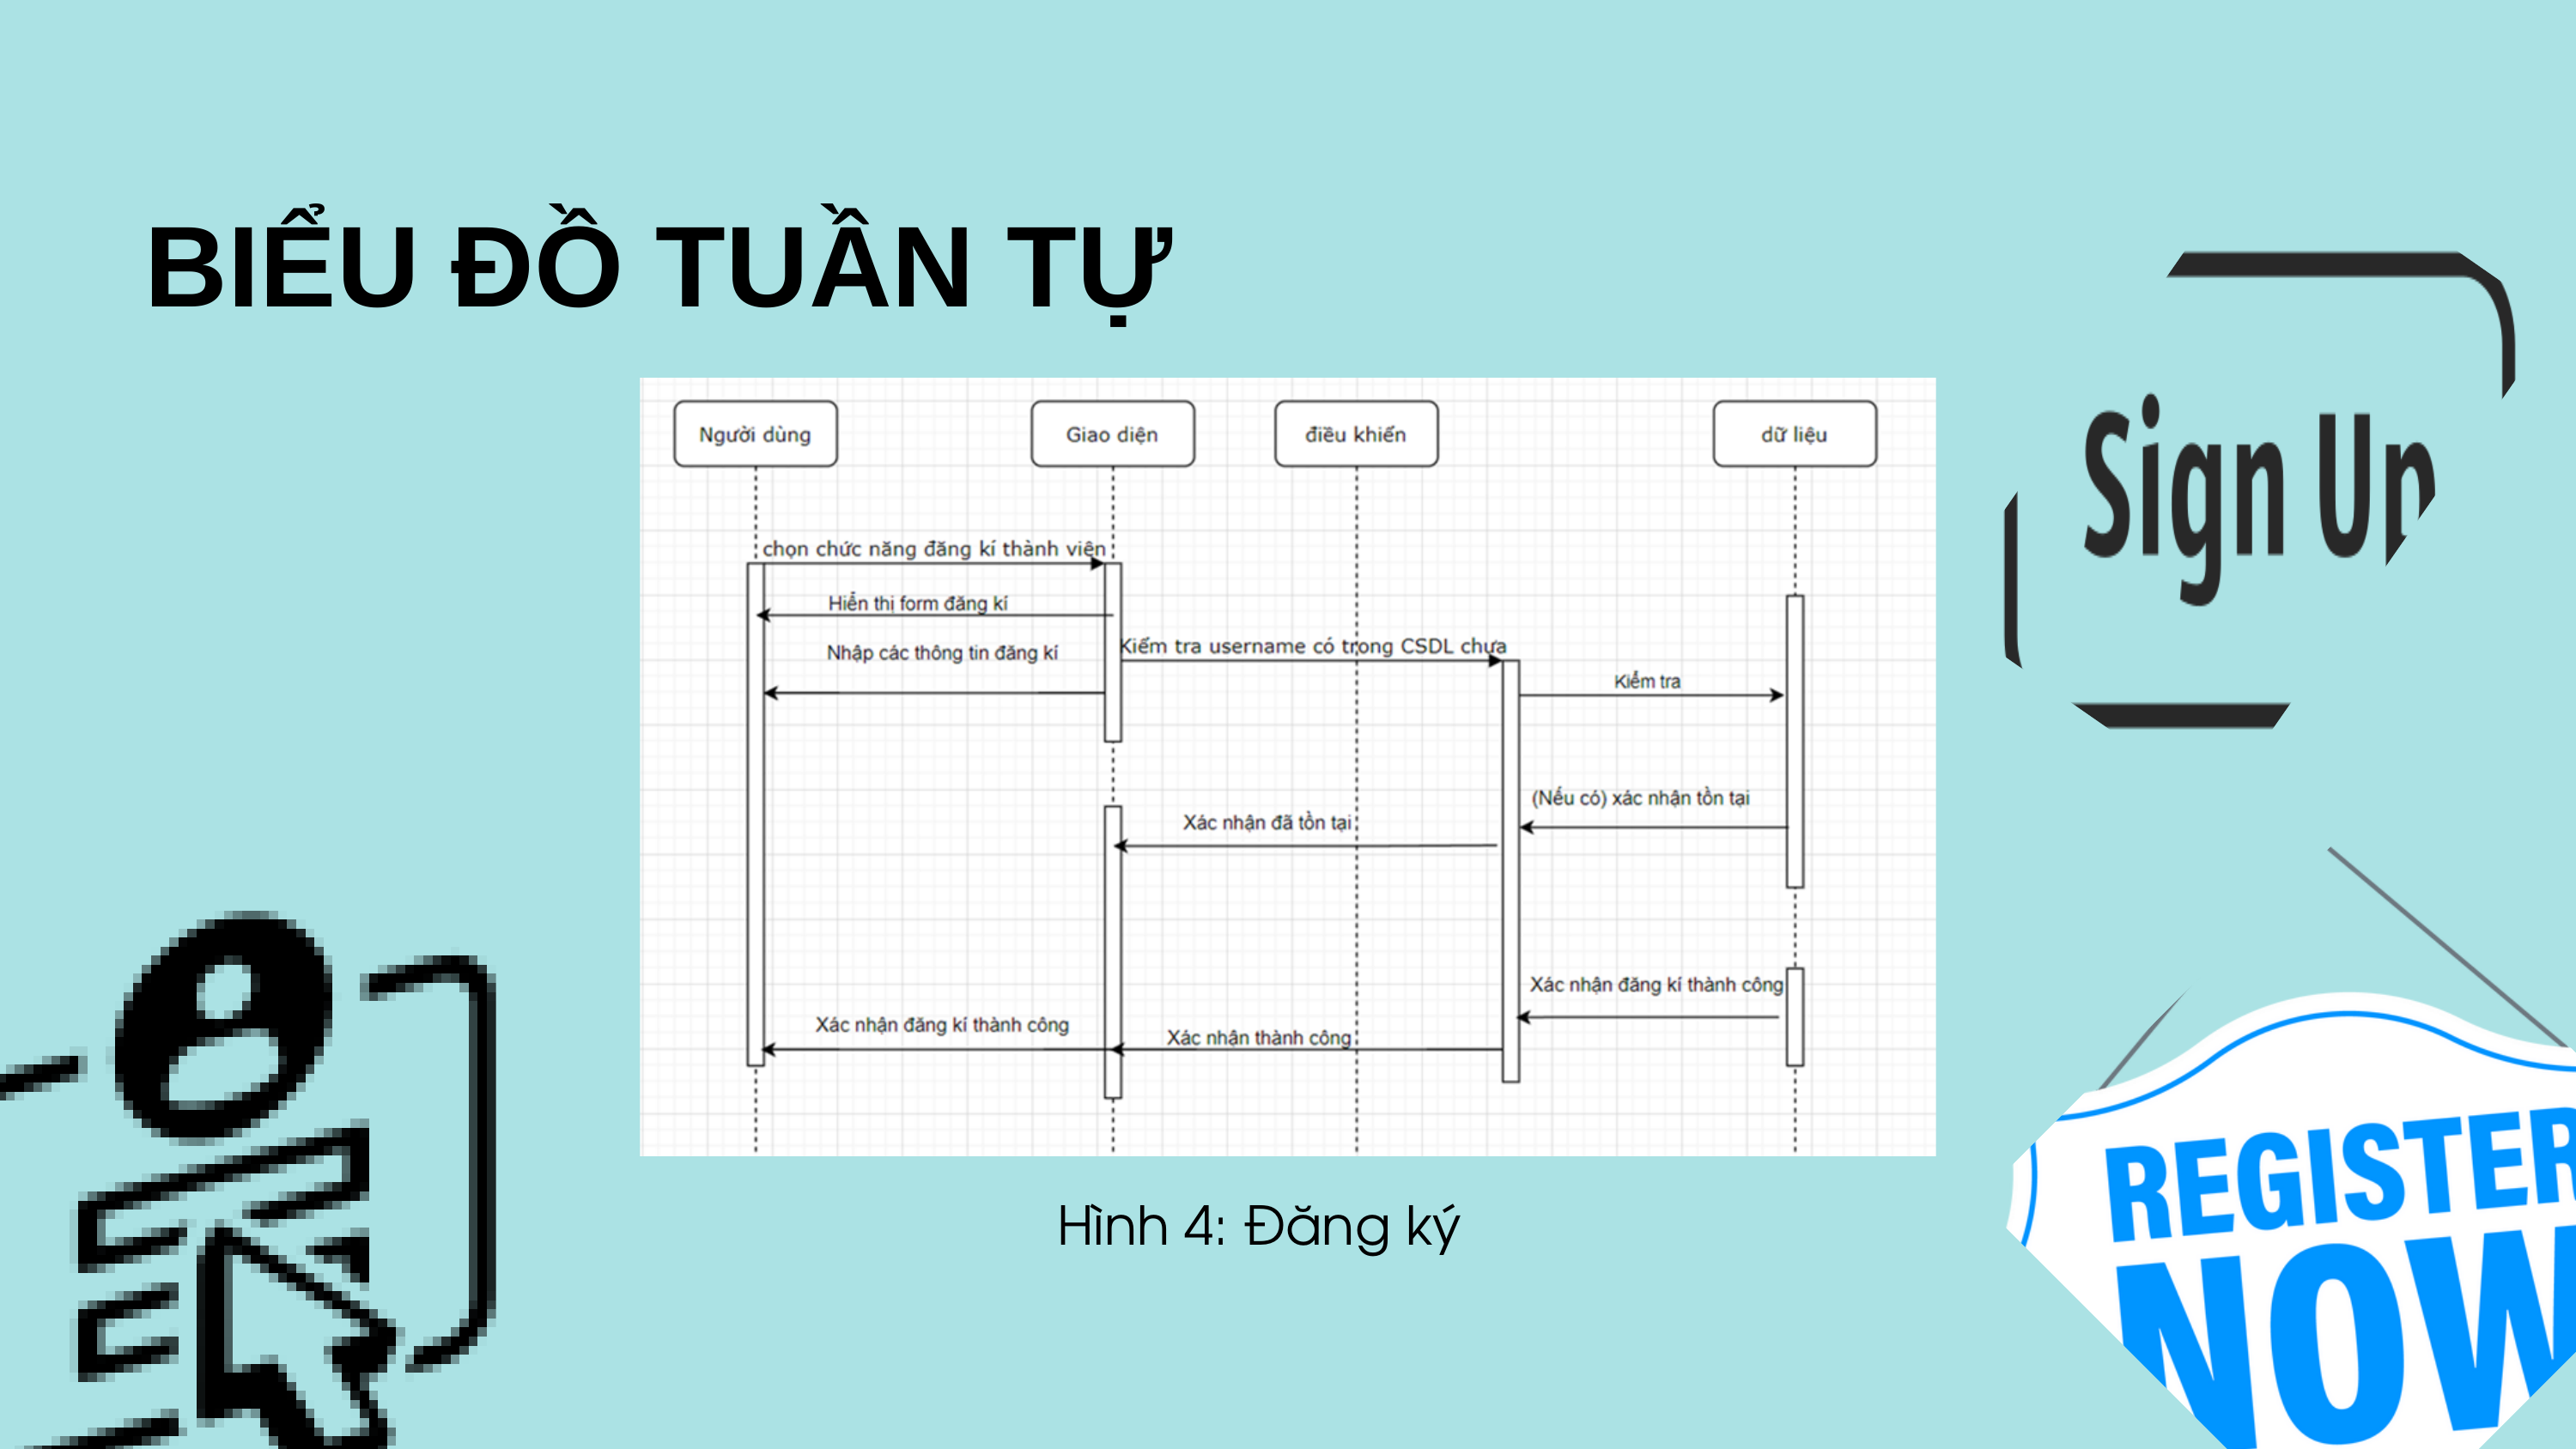

BIỂU ĐỒ TUẦN TỰ

Hình 4: Đăng ký